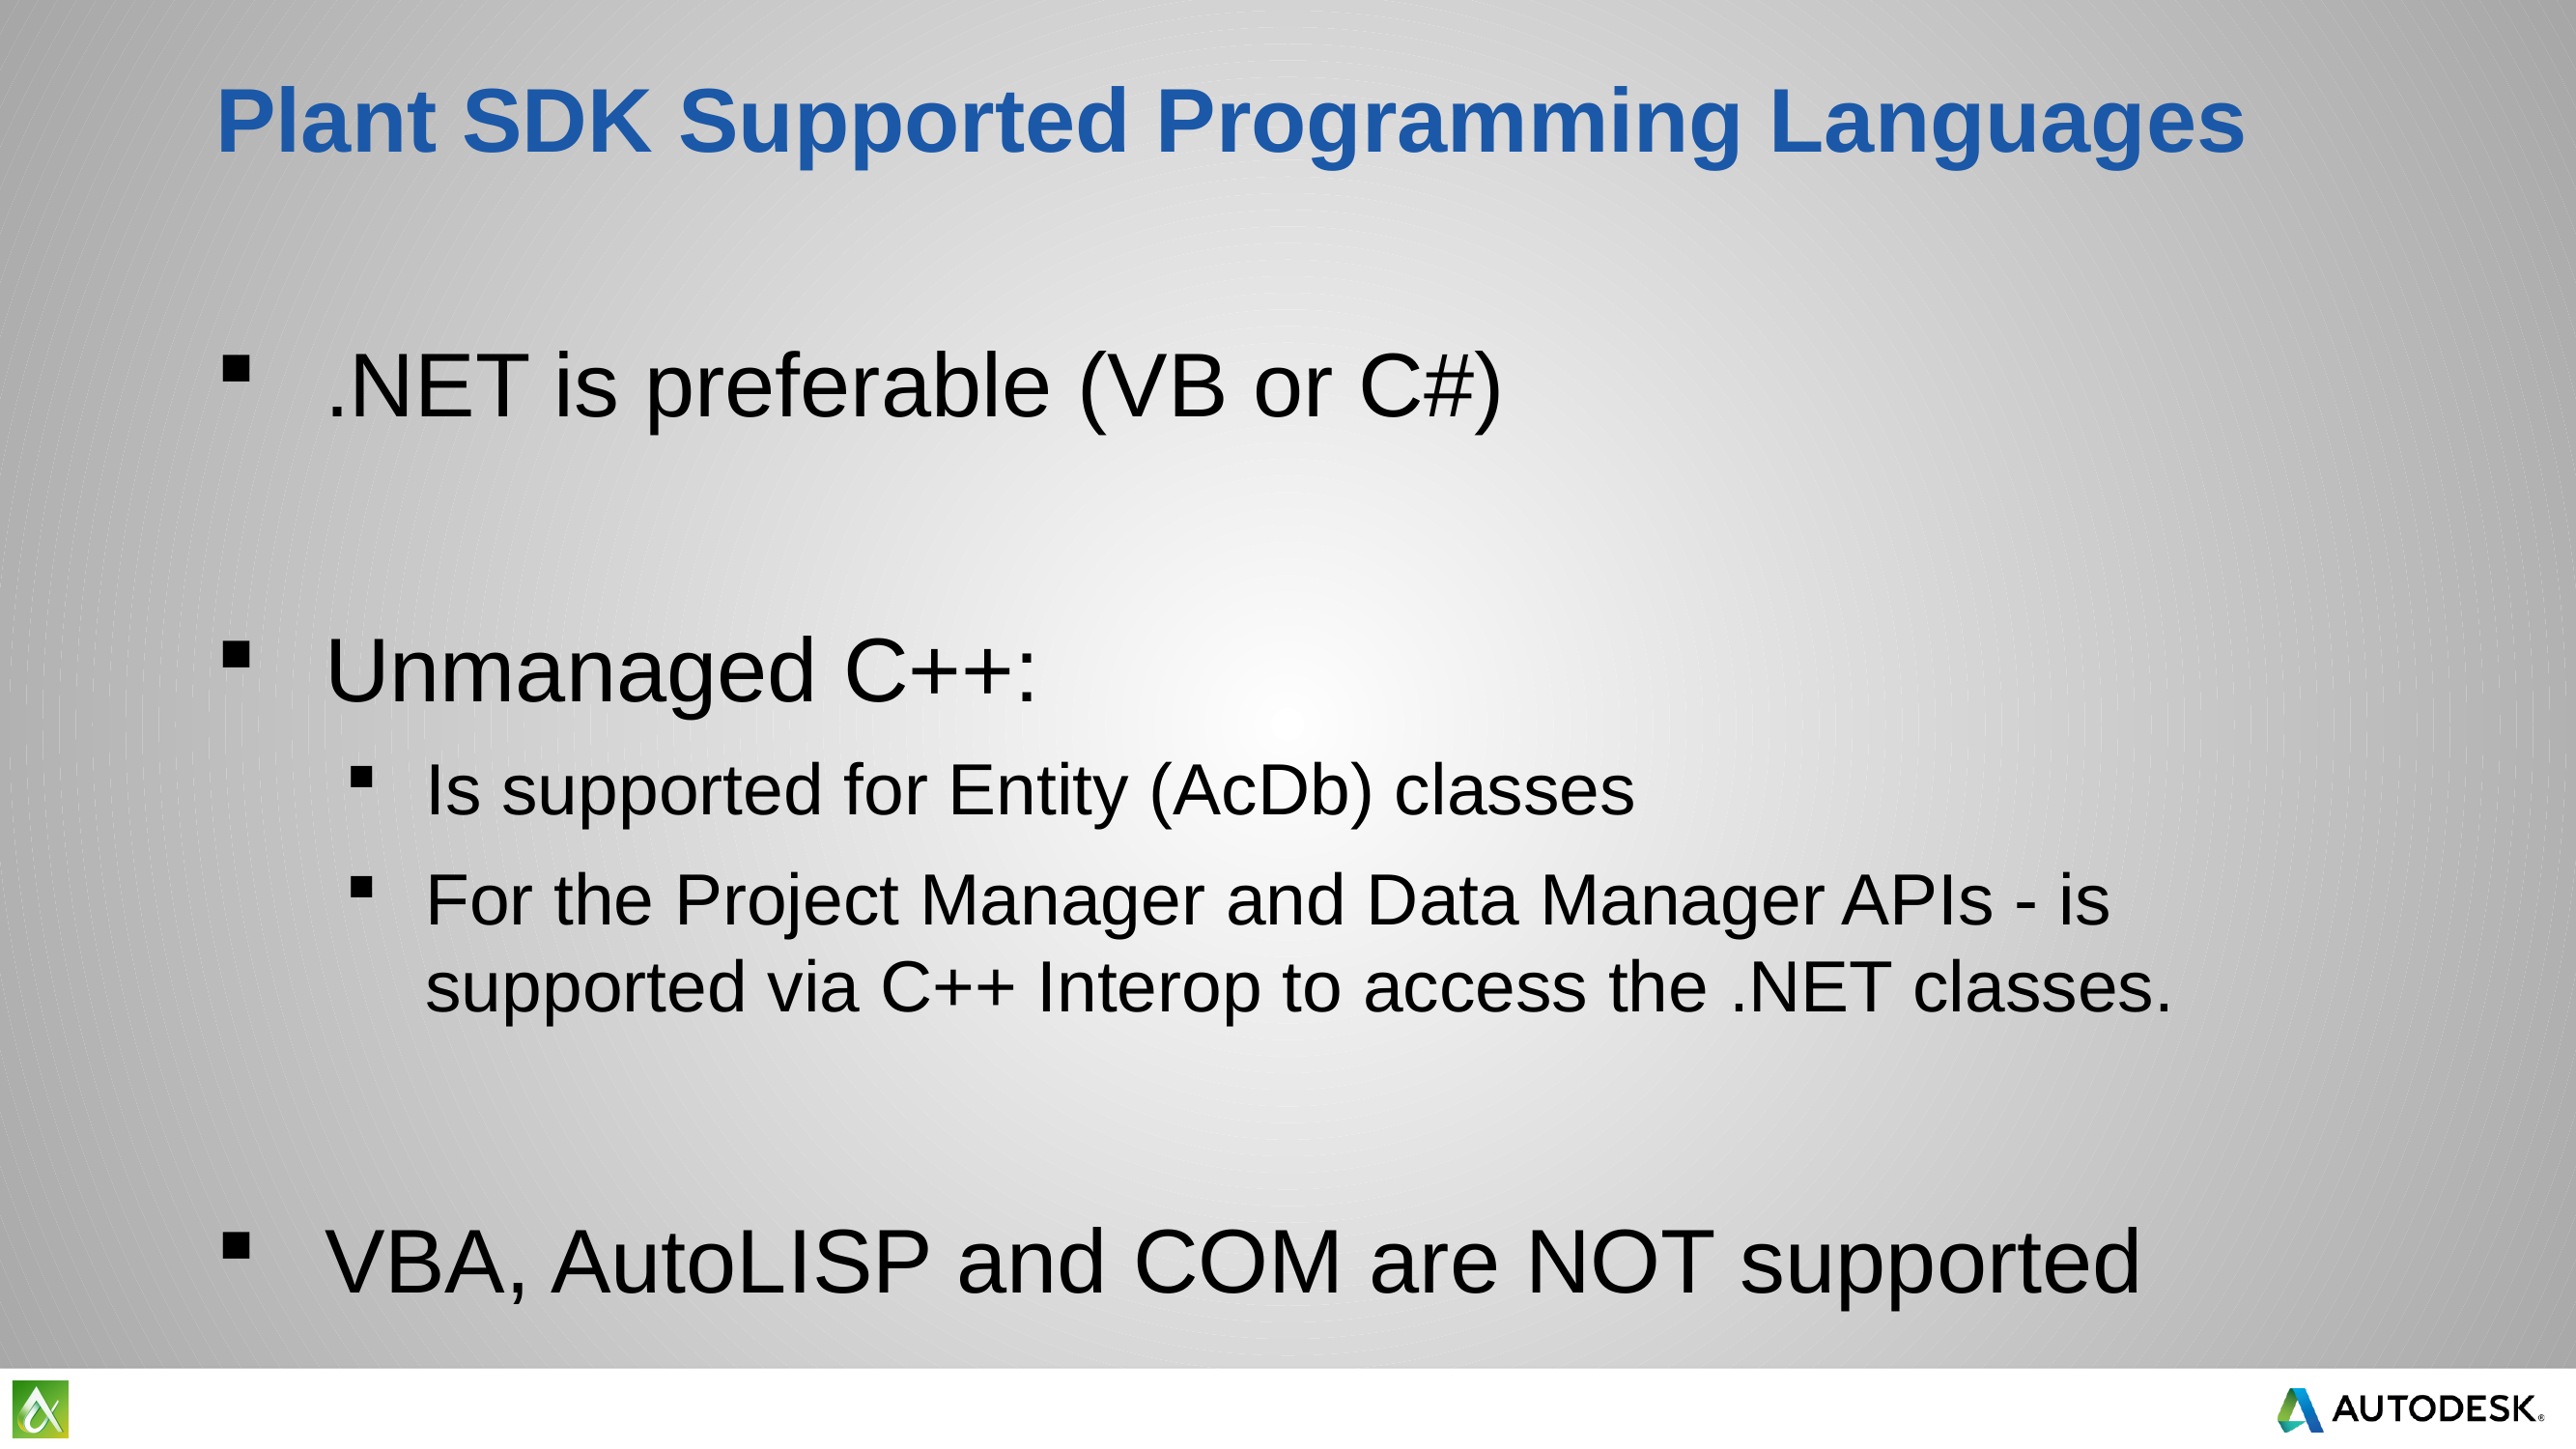

# Plant SDK Supported Programming Languages
.NET is preferable (VB or C#)

Unmanaged C++:
Is supported for Entity (AcDb) classes
For the Project Manager and Data Manager APIs - is supported via C++ Interop to access the .NET classes.

VBA, AutoLISP and COM are NOT supported